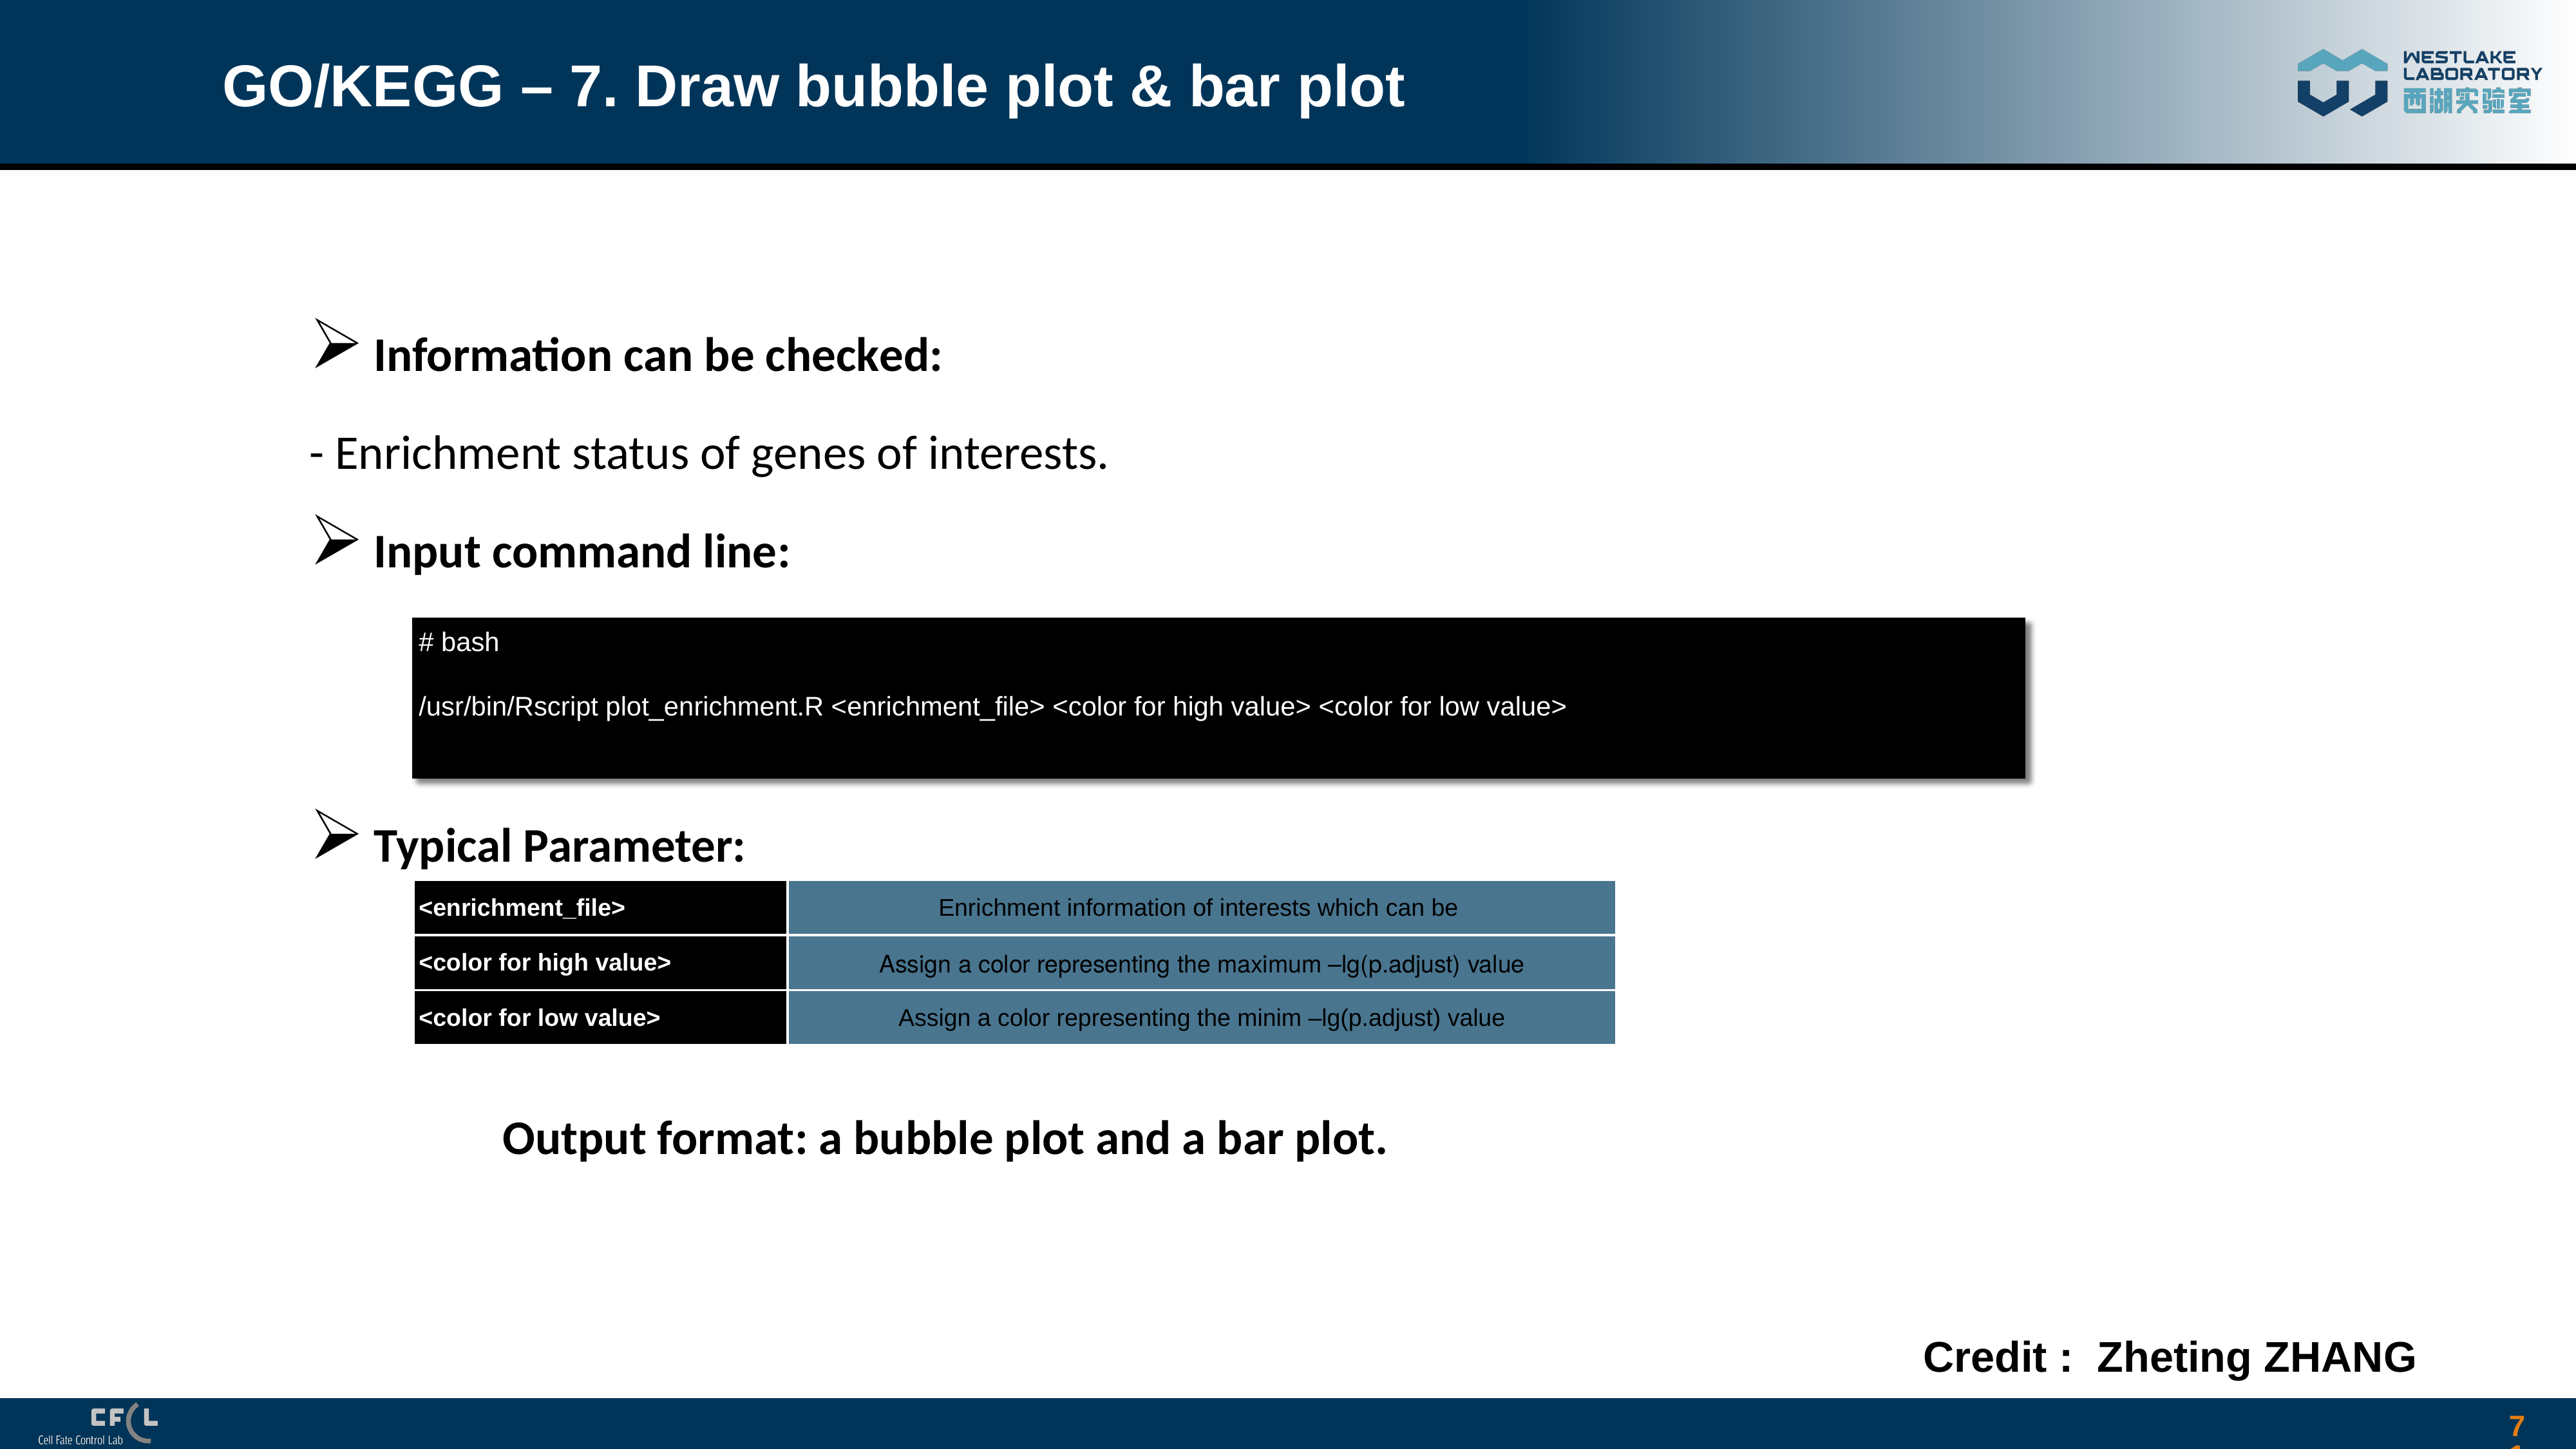

# GO/KEGG – 7. Draw bubble plot & bar plot
Information can be checked:
- Enrichment status of genes of interests.
Input command line:

Typical Parameter:
# bash

/usr/bin/Rscript plot_enrichment.R <enrichment_file> <color for high value> <color for low value>
| <enrichment\_file> | Enrichment information of interests which can be |
| --- | --- |
| <color for high value> | Assign a color representing the maximum –lg(p.adjust) value |
| <color for low value> | Assign a color representing the minim –lg(p.adjust) value |
Output format: a bubble plot and a bar plot.
Credit :  Zheting ZHANG
71